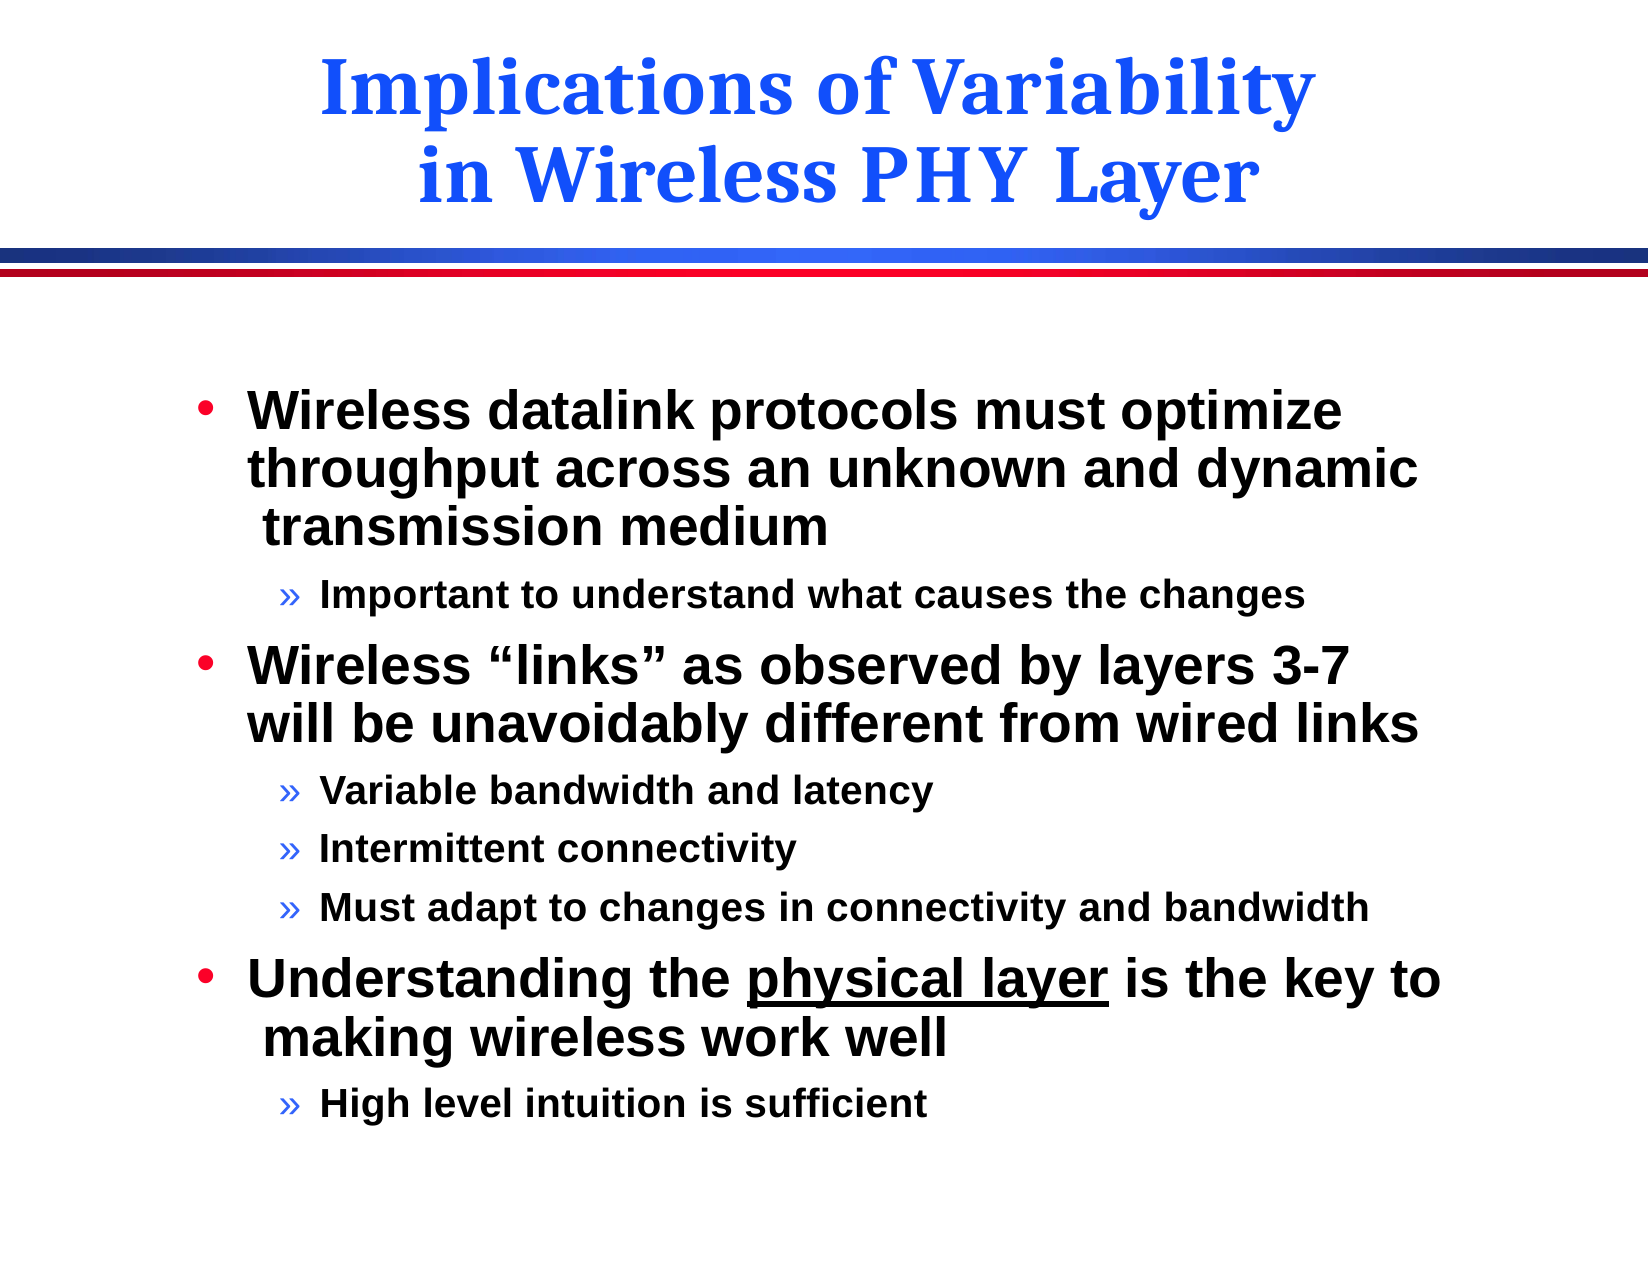

# Implications of Variability  in Wireless PHY Layer
Wireless datalink protocols must optimize  throughput across an unknown and dynamic  transmission medium
» Important to understand what causes the changes
Wireless “links” as observed by layers 3-7  will be unavoidably different from wired links
» Variable bandwidth and latency
» Intermittent connectivity
» Must adapt to changes in connectivity and bandwidth
Understanding the physical layer is the key to  making wireless work well
» High level intuition is sufficient